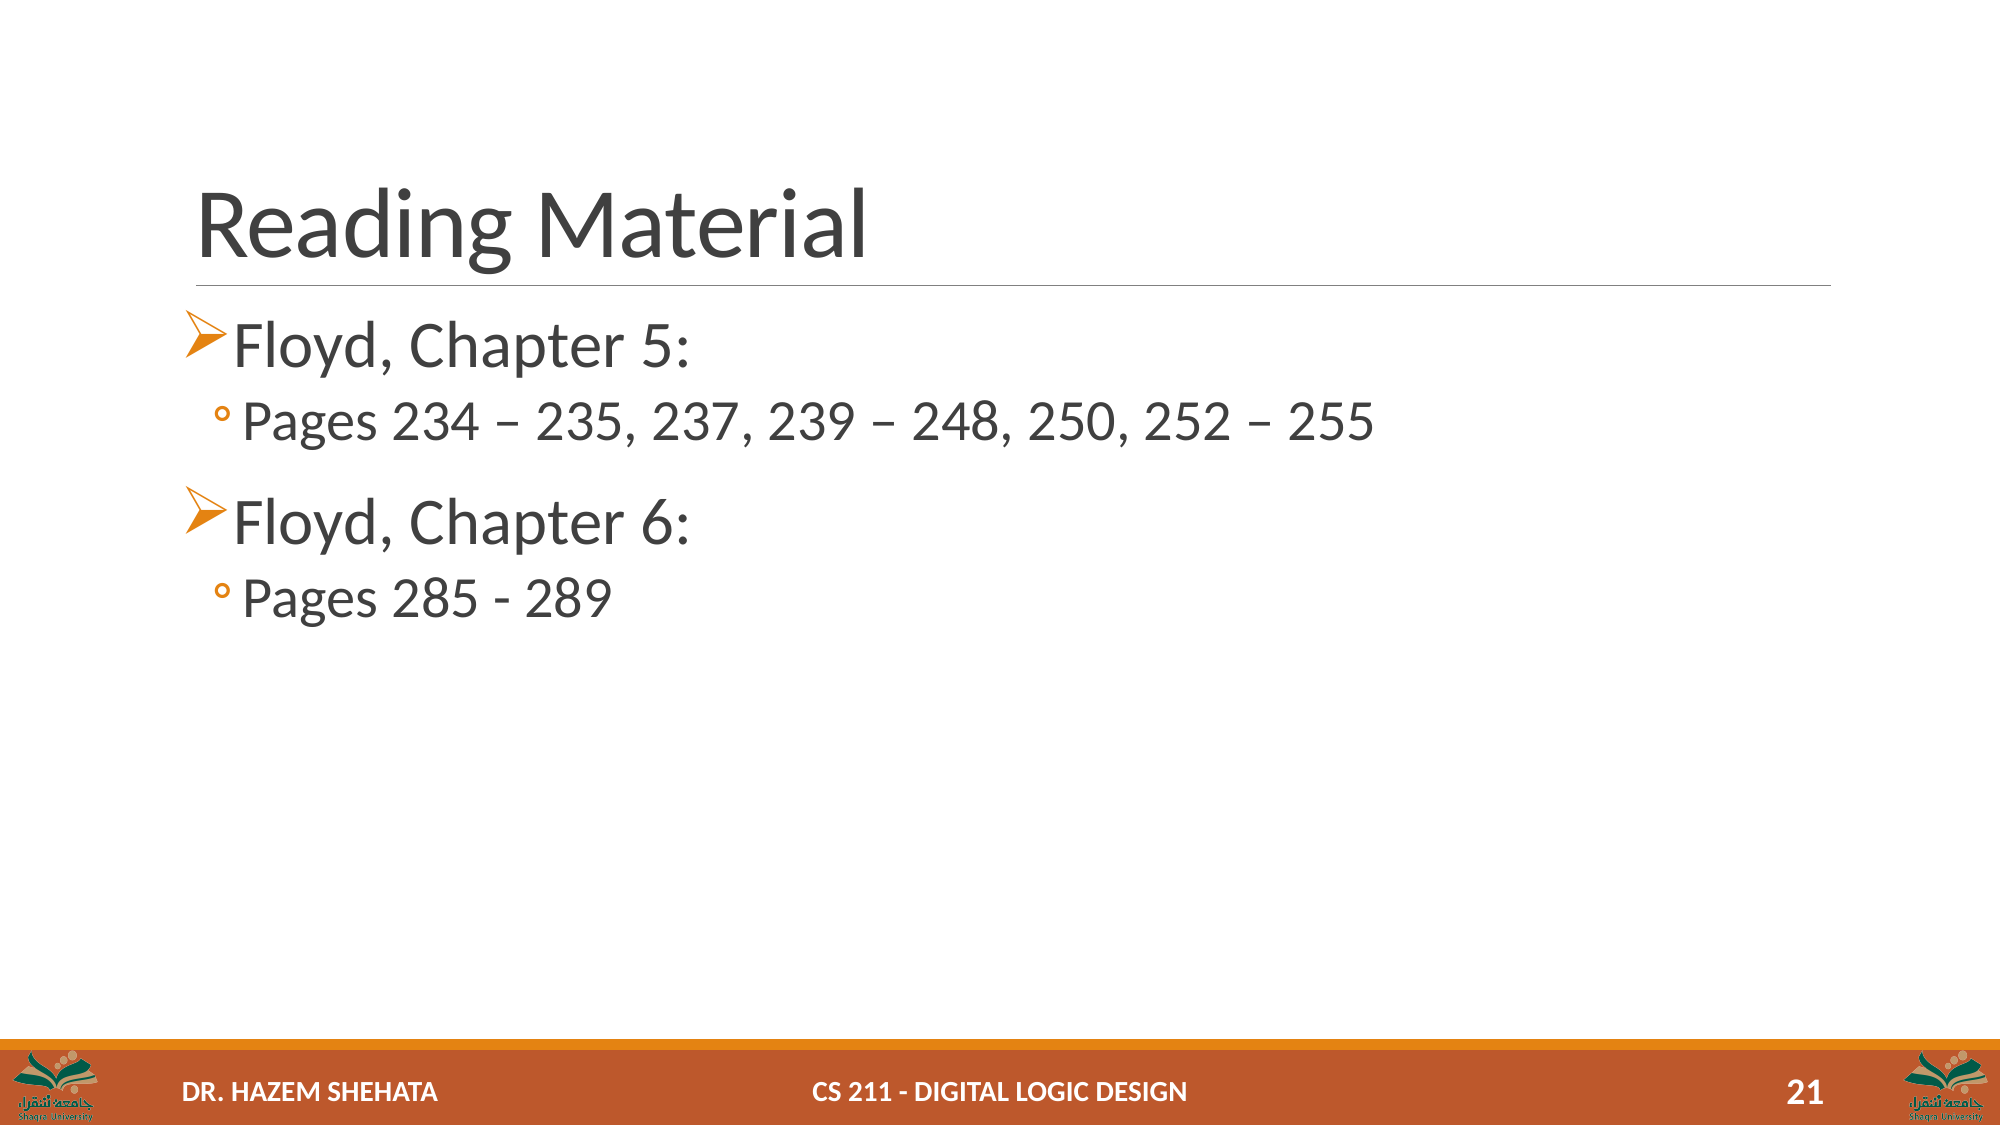

# Reading Material
Floyd, Chapter 5:
Pages 234 – 235, 237, 239 – 248, 250, 252 – 255
Floyd, Chapter 6:
Pages 285 - 289
CS 211 - Digital Logic Design
21